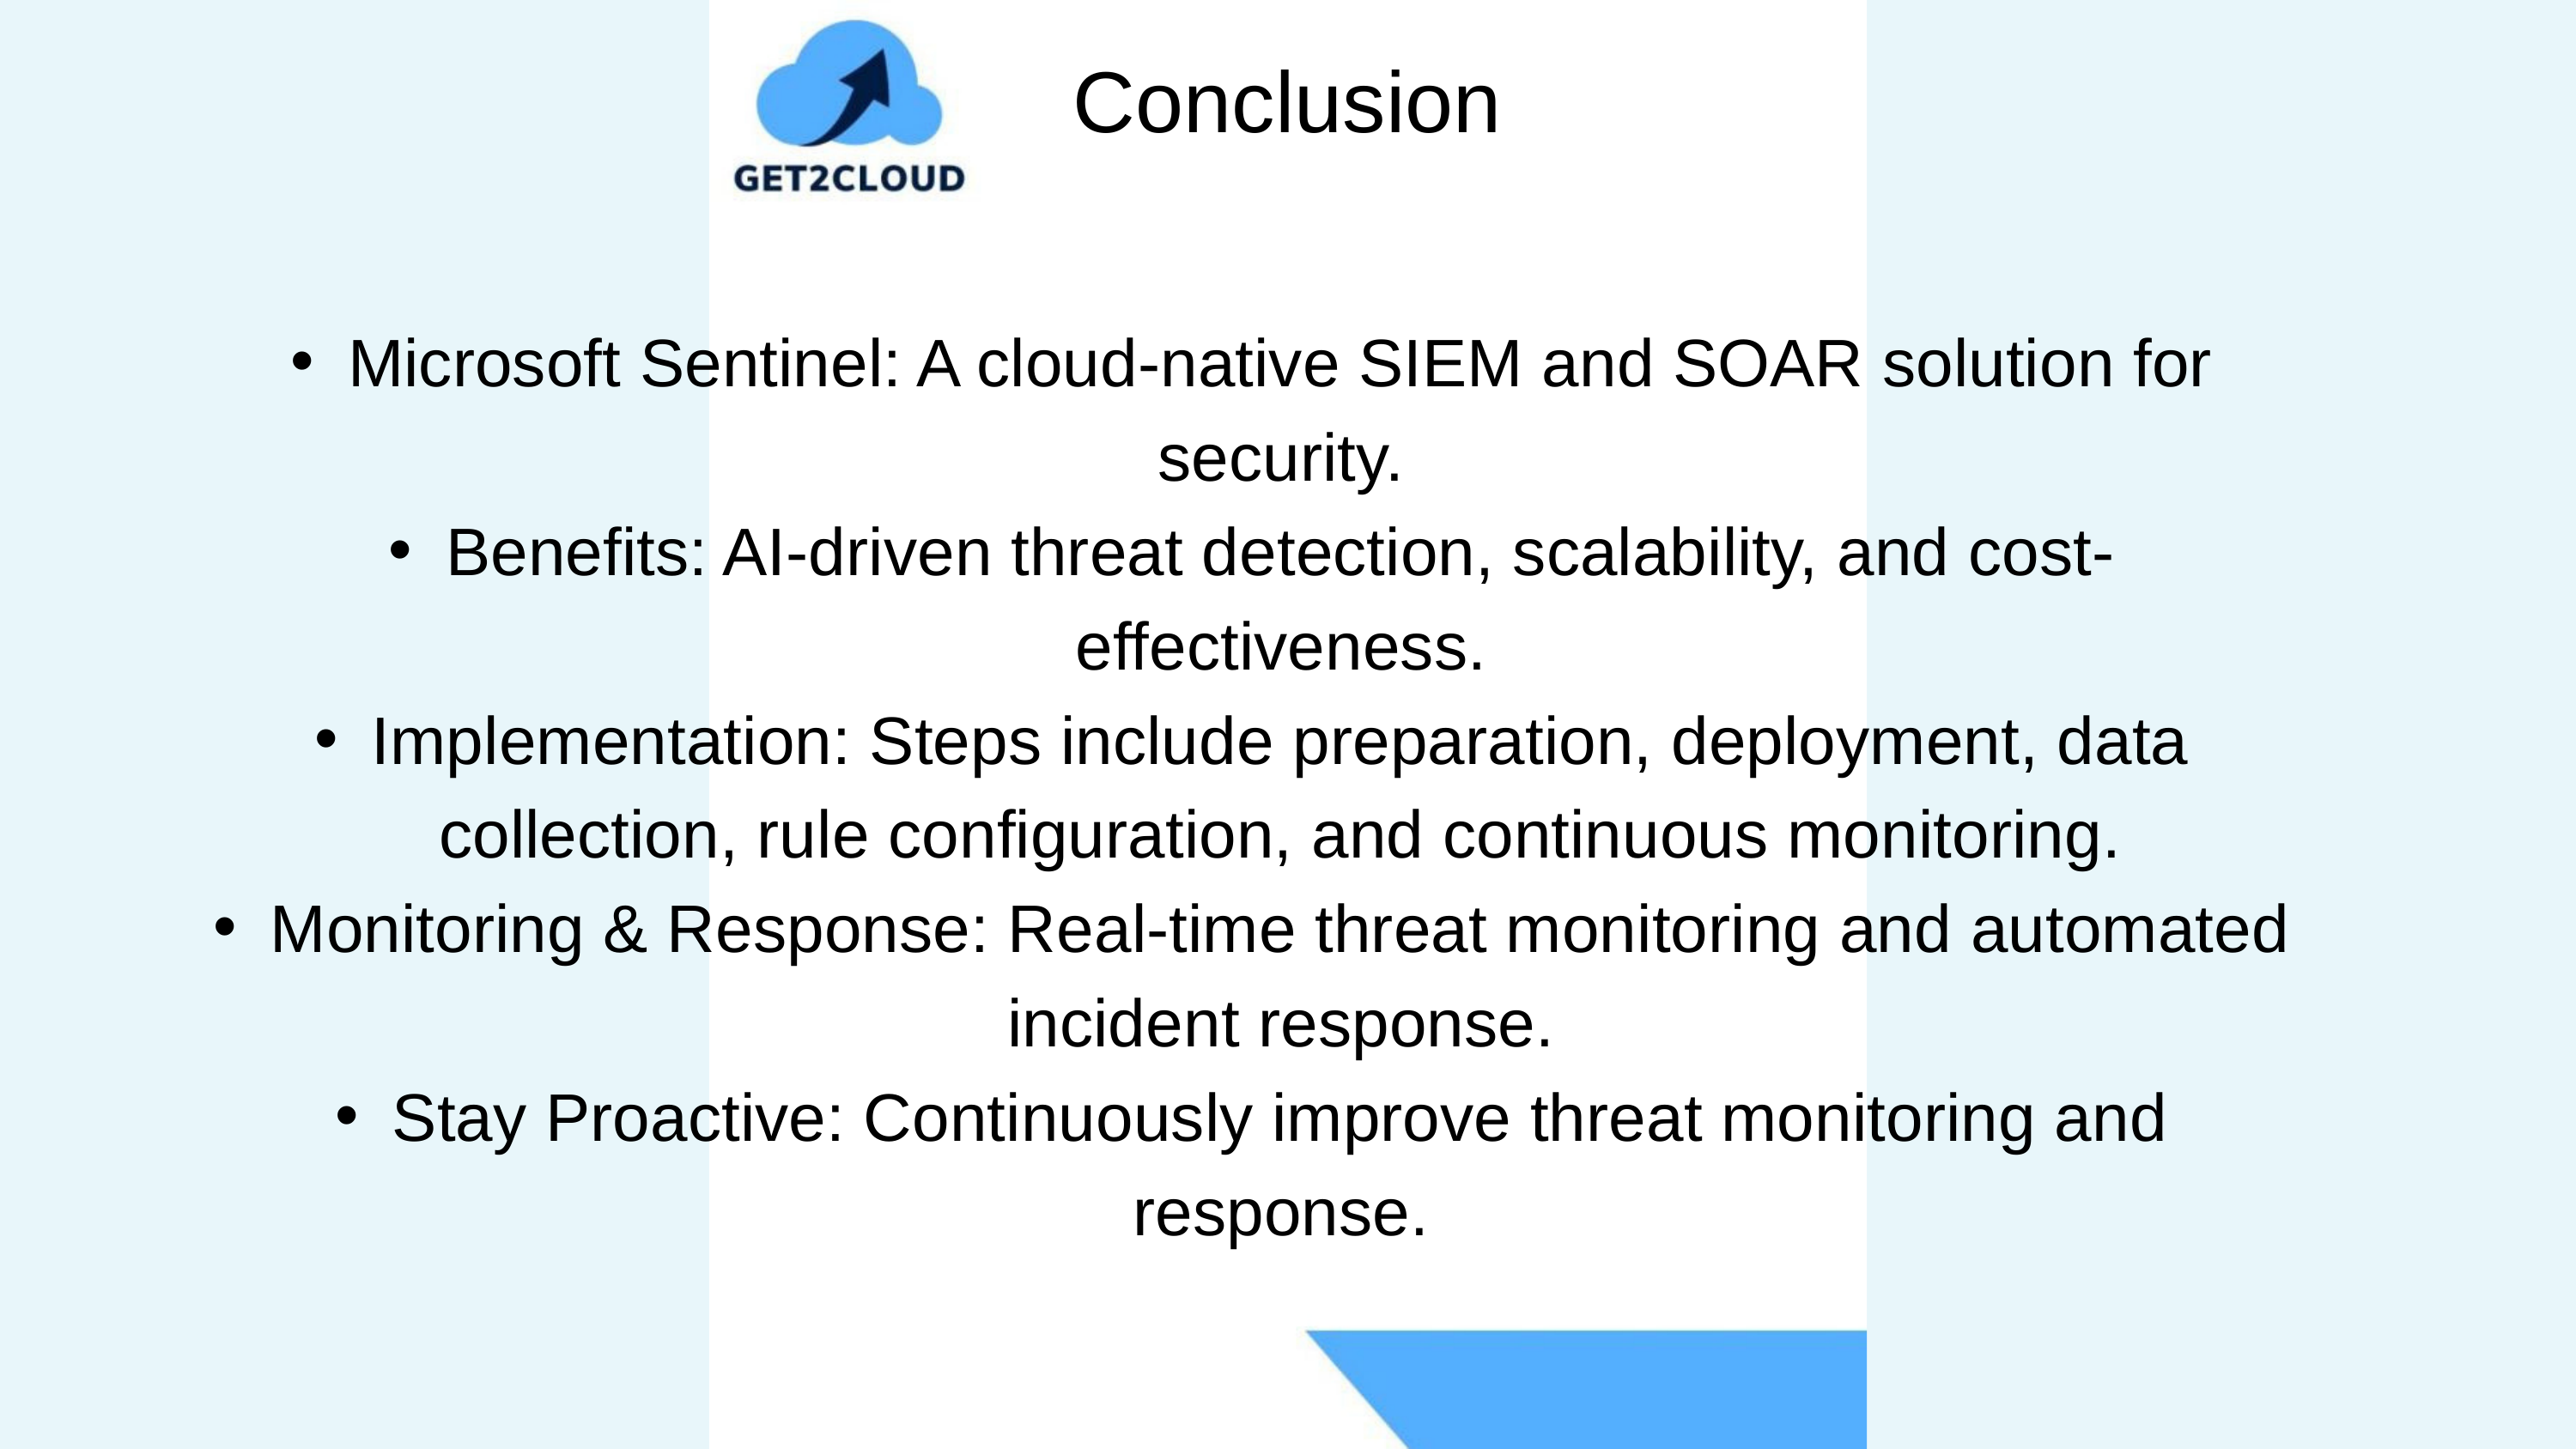

Conclusion
Microsoft Sentinel: A cloud-native SIEM and SOAR solution for security.
Benefits: AI-driven threat detection, scalability, and cost-effectiveness.
Implementation: Steps include preparation, deployment, data collection, rule configuration, and continuous monitoring.
Monitoring & Response: Real-time threat monitoring and automated incident response.
Stay Proactive: Continuously improve threat monitoring and response.